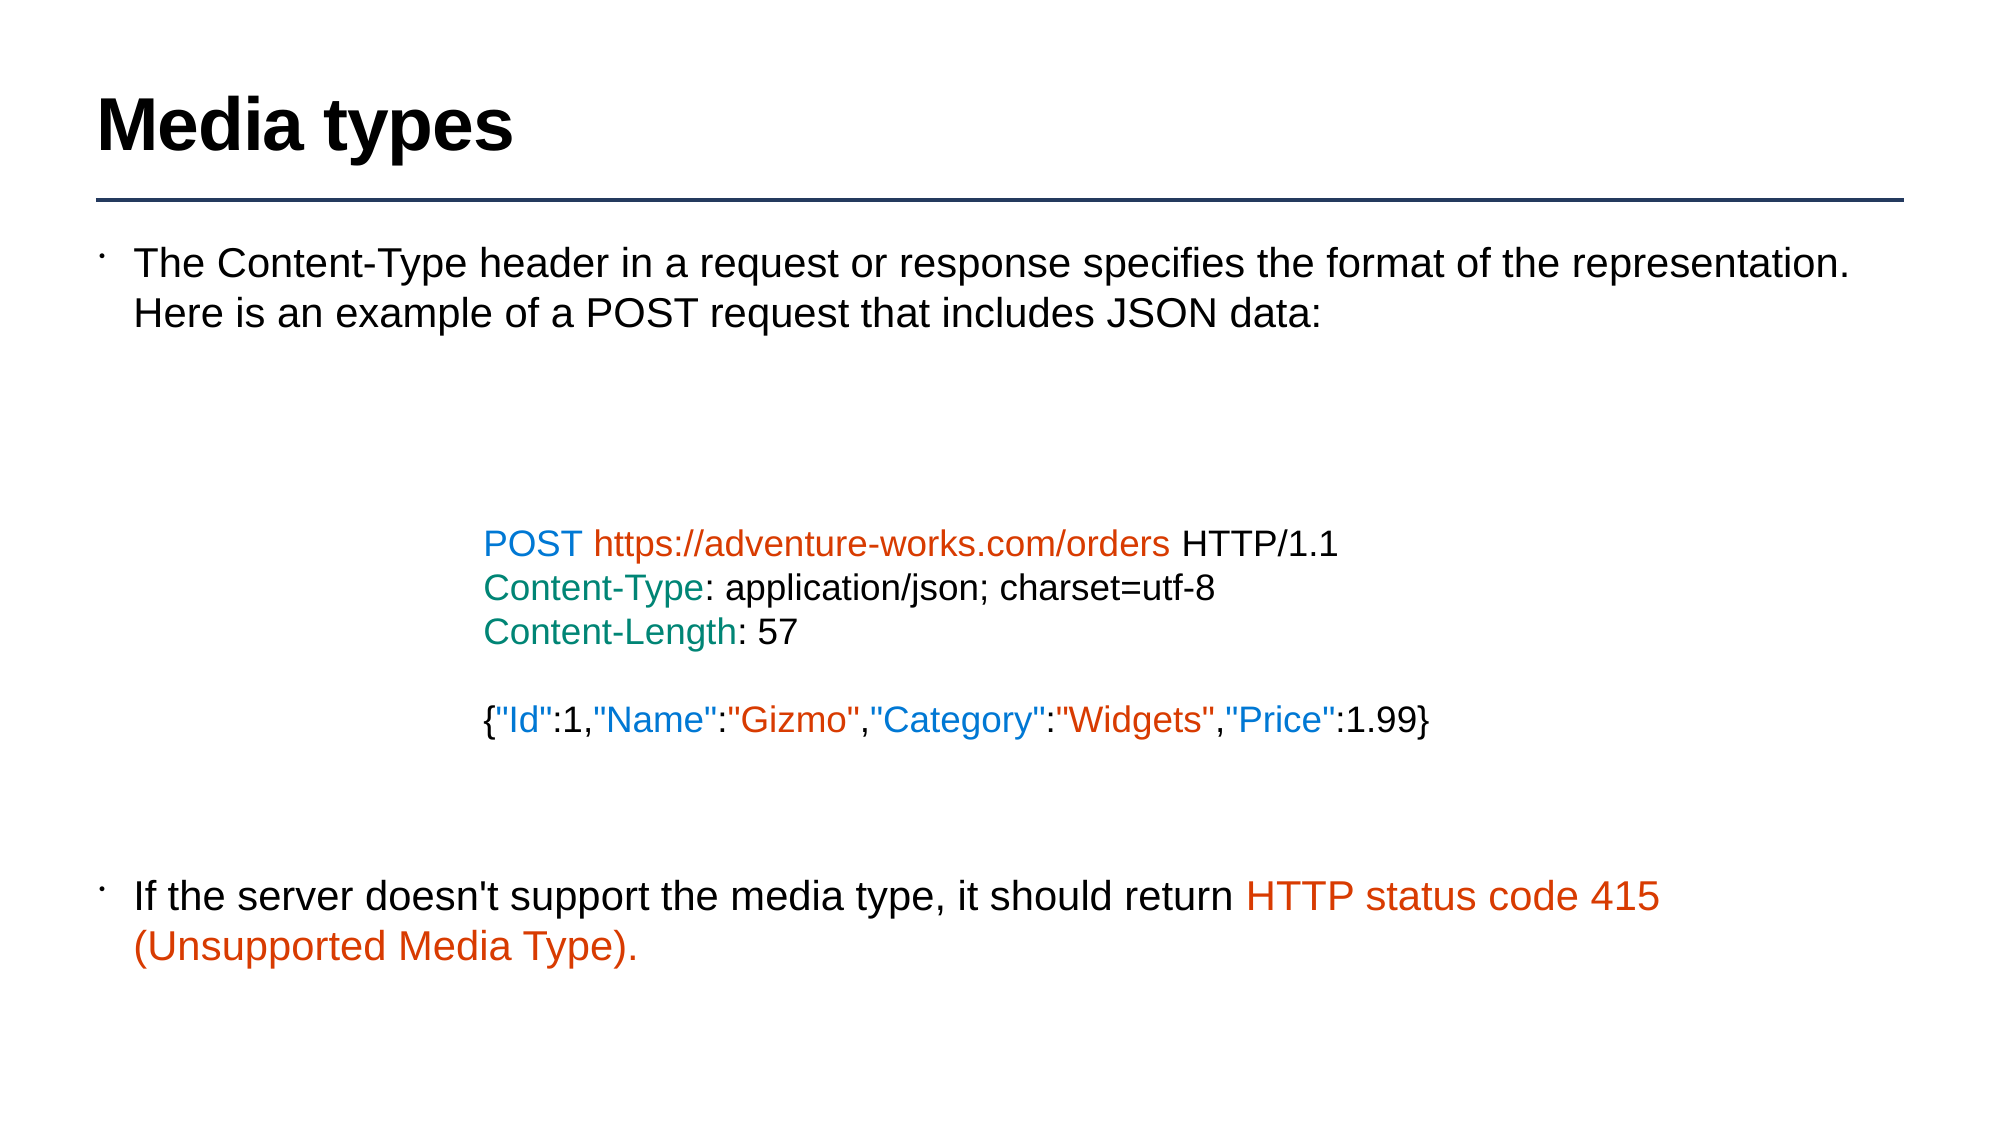

# Media types
The Content-Type header in a request or response specifies the format of the representation. Here is an example of a POST request that includes JSON data:

If the server doesn't support the media type, it should return HTTP status code 415 (Unsupported Media Type).

POST https://adventure-works.com/orders HTTP/1.1
Content-Type: application/json; charset=utf-8
Content-Length: 57

{"Id":1,"Name":"Gizmo","Category":"Widgets","Price":1.99}